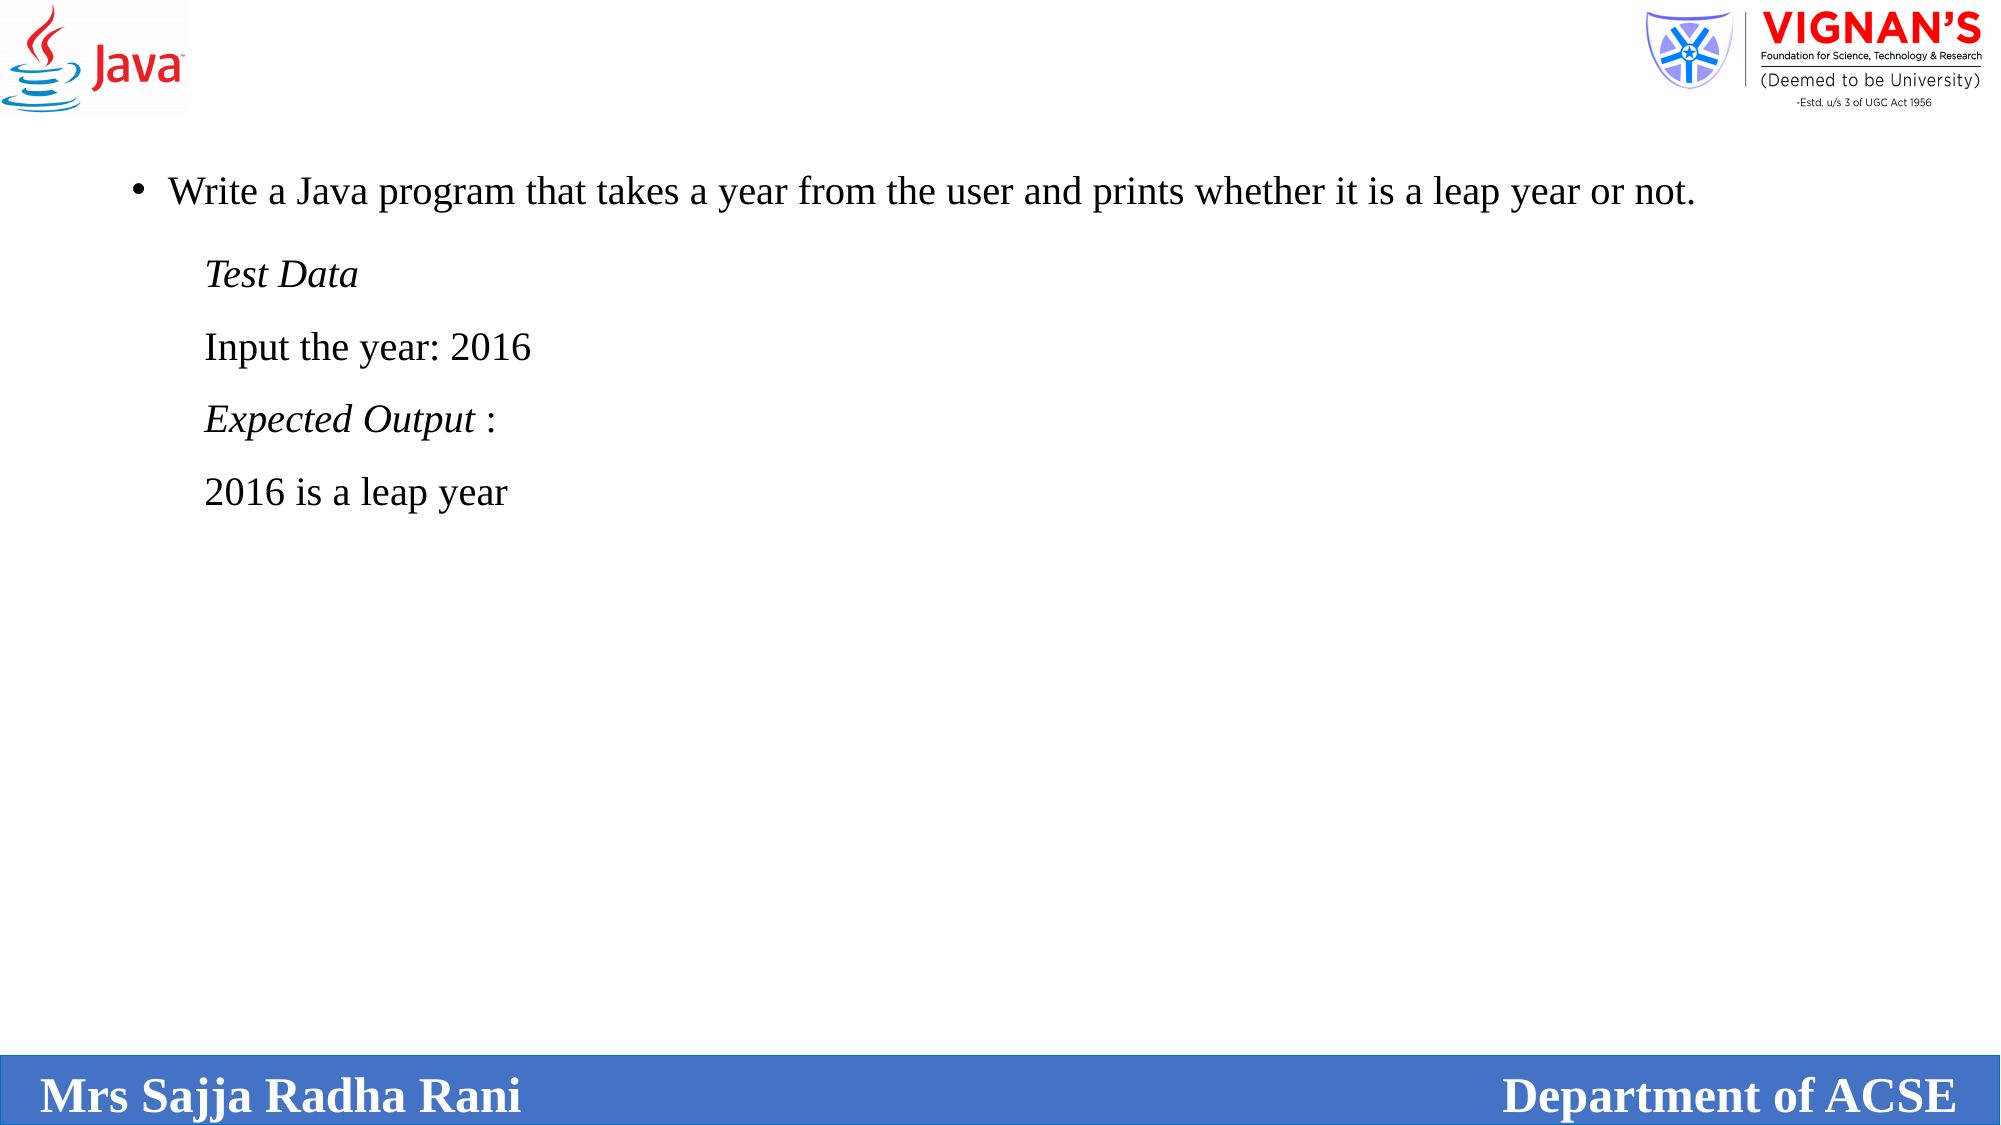

Write a Java program that takes a year from the user and prints whether it is a leap year or not.
Test Data
Input the year: 2016
Expected Output :
2016 is a leap year